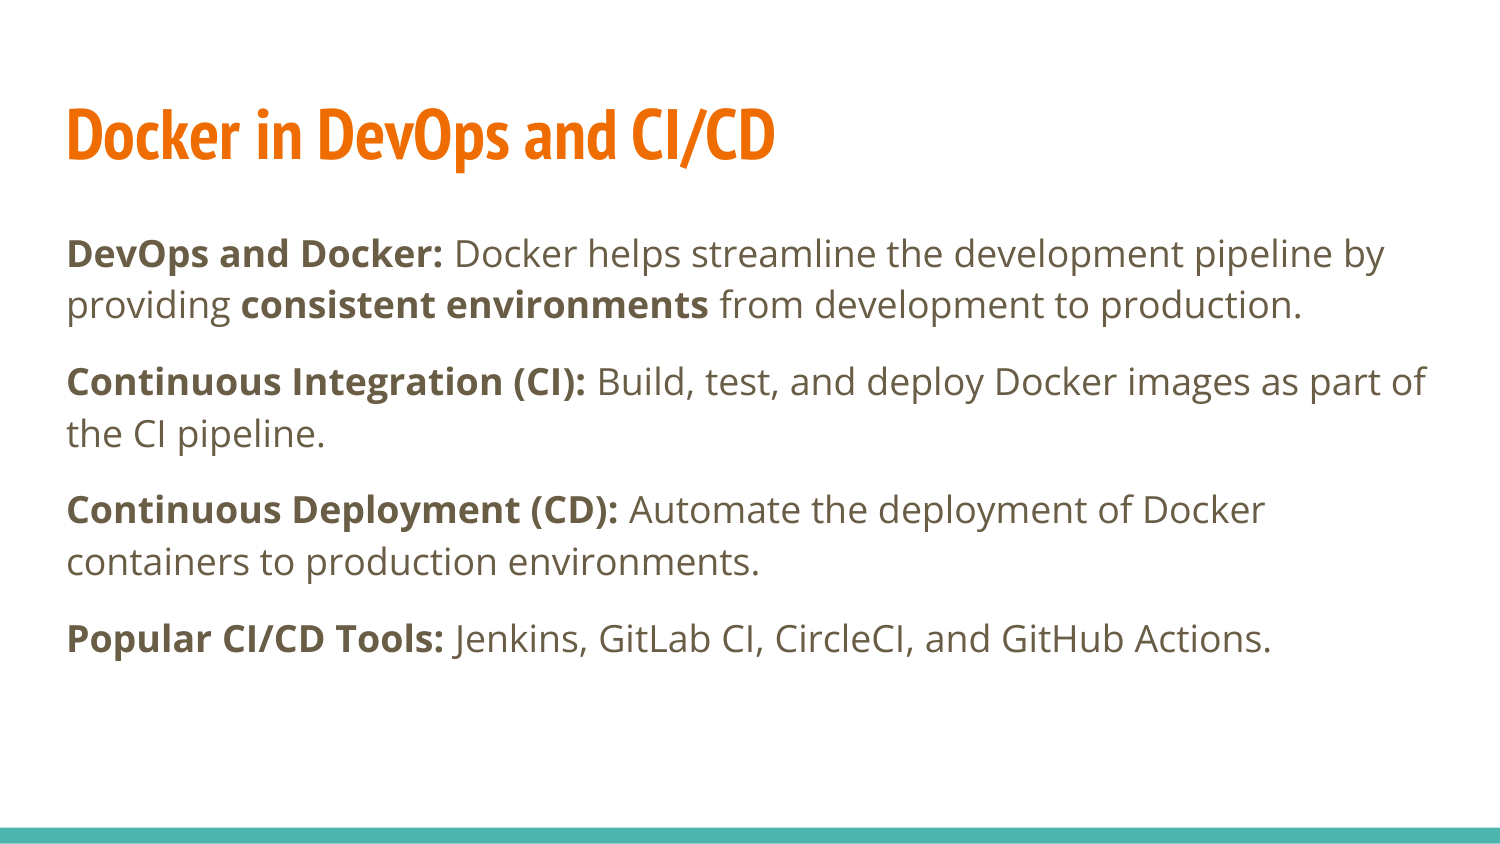

# Docker in DevOps and CI/CD
DevOps and Docker: Docker helps streamline the development pipeline by providing consistent environments from development to production.
Continuous Integration (CI): Build, test, and deploy Docker images as part of the CI pipeline.
Continuous Deployment (CD): Automate the deployment of Docker containers to production environments.
Popular CI/CD Tools: Jenkins, GitLab CI, CircleCI, and GitHub Actions.